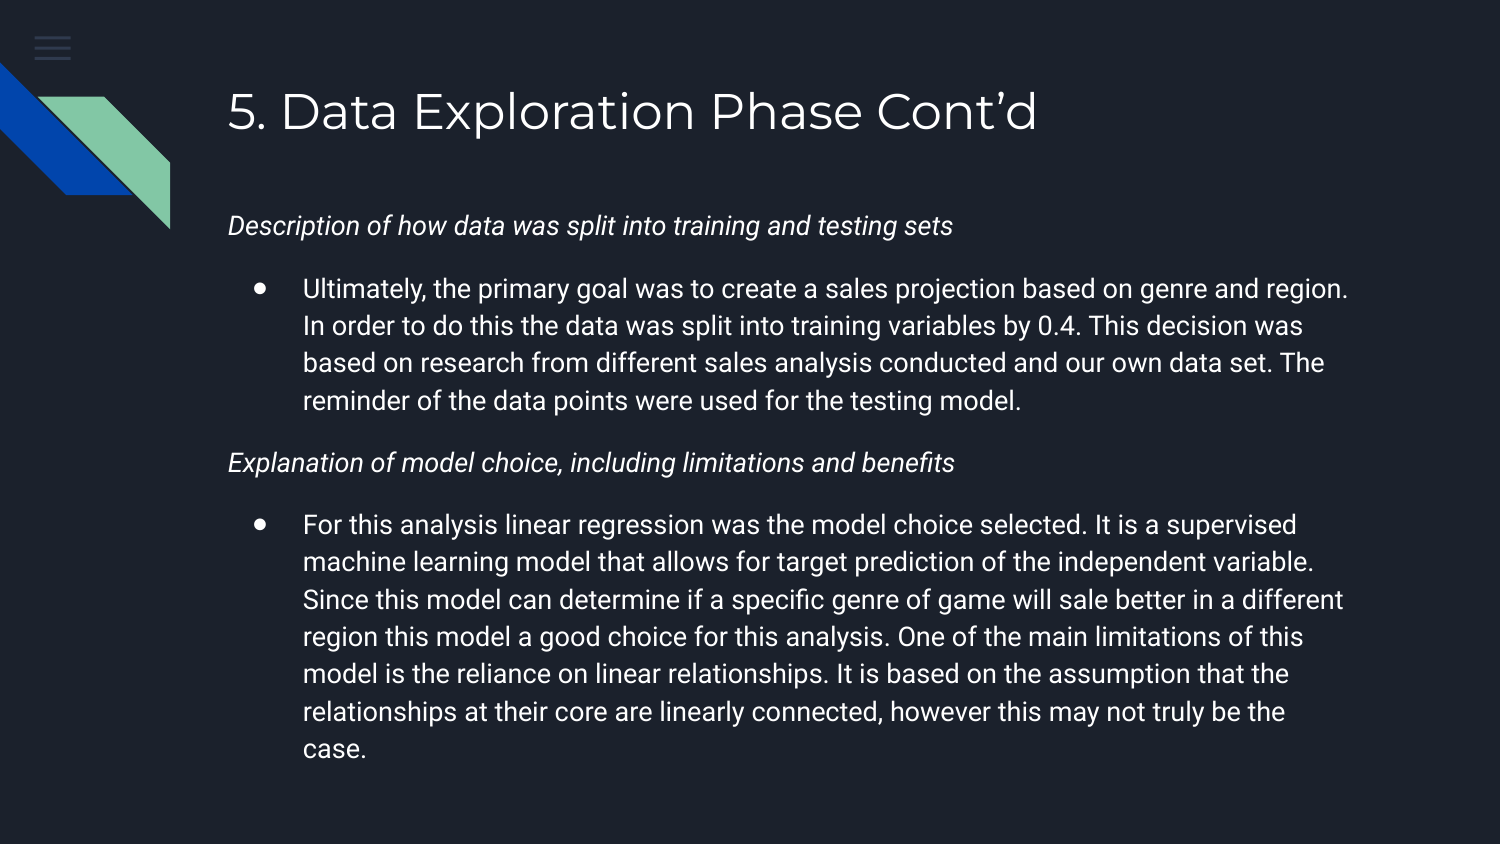

# 5. Data Exploration Phase Cont’d
Description of how data was split into training and testing sets
Ultimately, the primary goal was to create a sales projection based on genre and region. In order to do this the data was split into training variables by 0.4. This decision was based on research from different sales analysis conducted and our own data set. The reminder of the data points were used for the testing model.
Explanation of model choice, including limitations and benefits
For this analysis linear regression was the model choice selected. It is a supervised machine learning model that allows for target prediction of the independent variable. Since this model can determine if a specific genre of game will sale better in a different region this model a good choice for this analysis. One of the main limitations of this model is the reliance on linear relationships. It is based on the assumption that the relationships at their core are linearly connected, however this may not truly be the case.